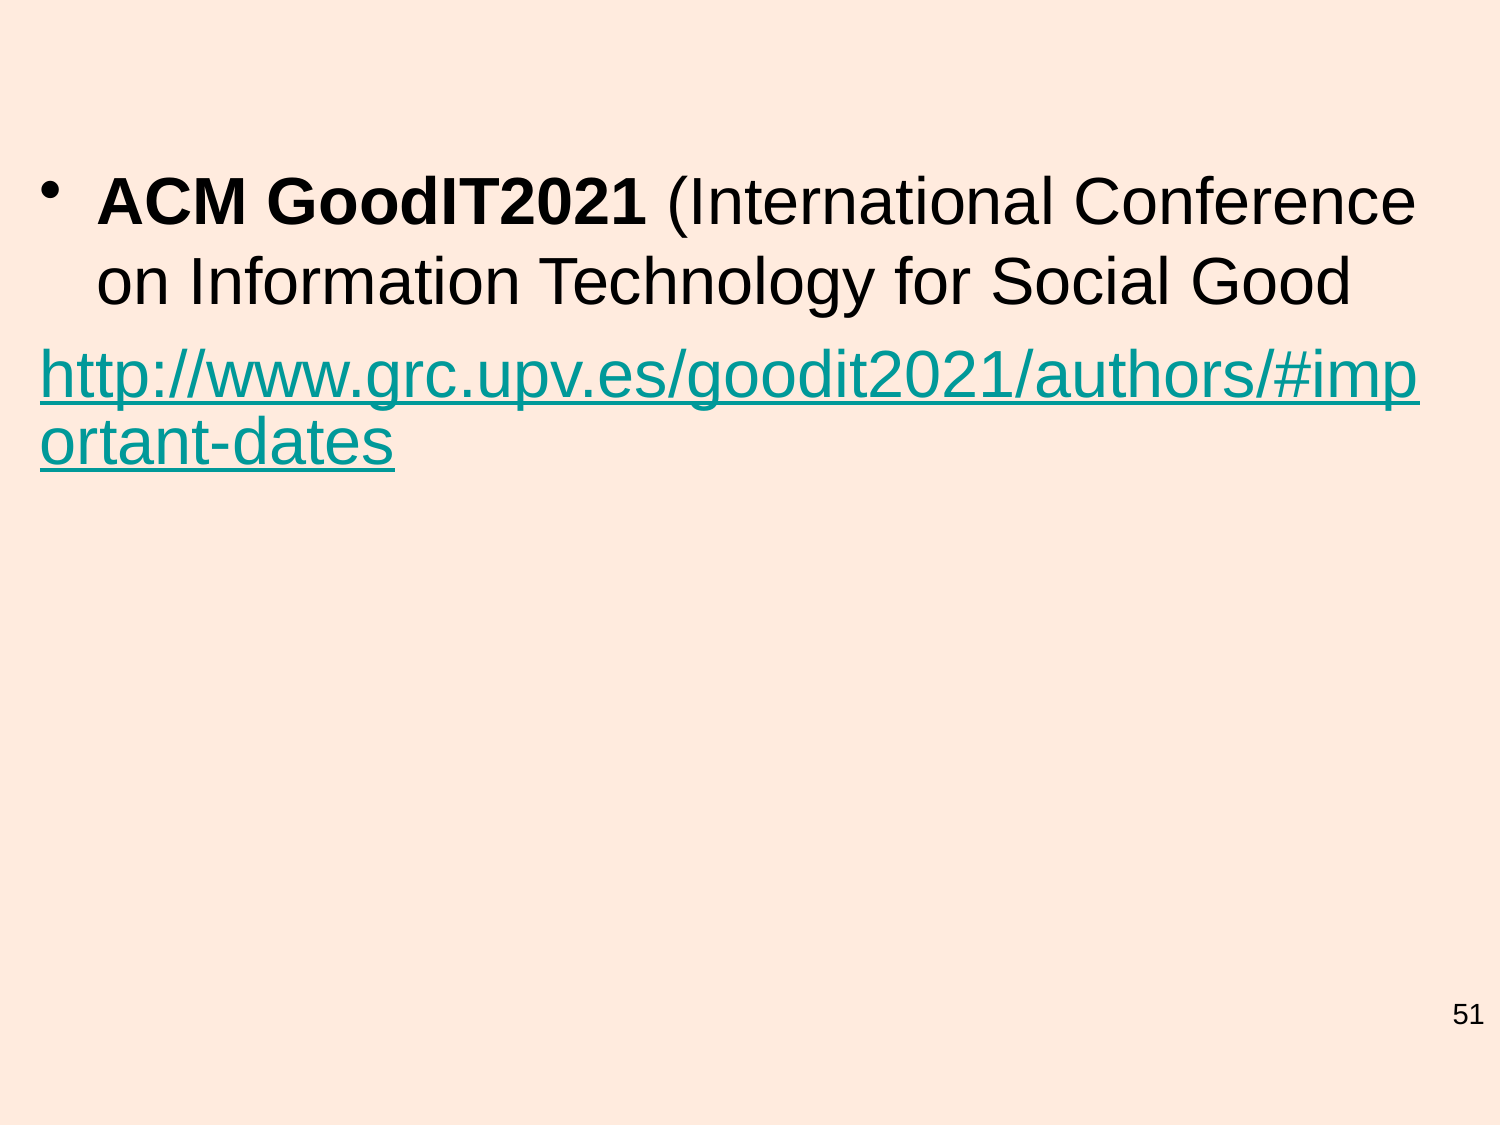

#
ACM GoodIT2021 (International Conference on Information Technology for Social Good
http://www.grc.upv.es/goodit2021/authors/#important-dates

51